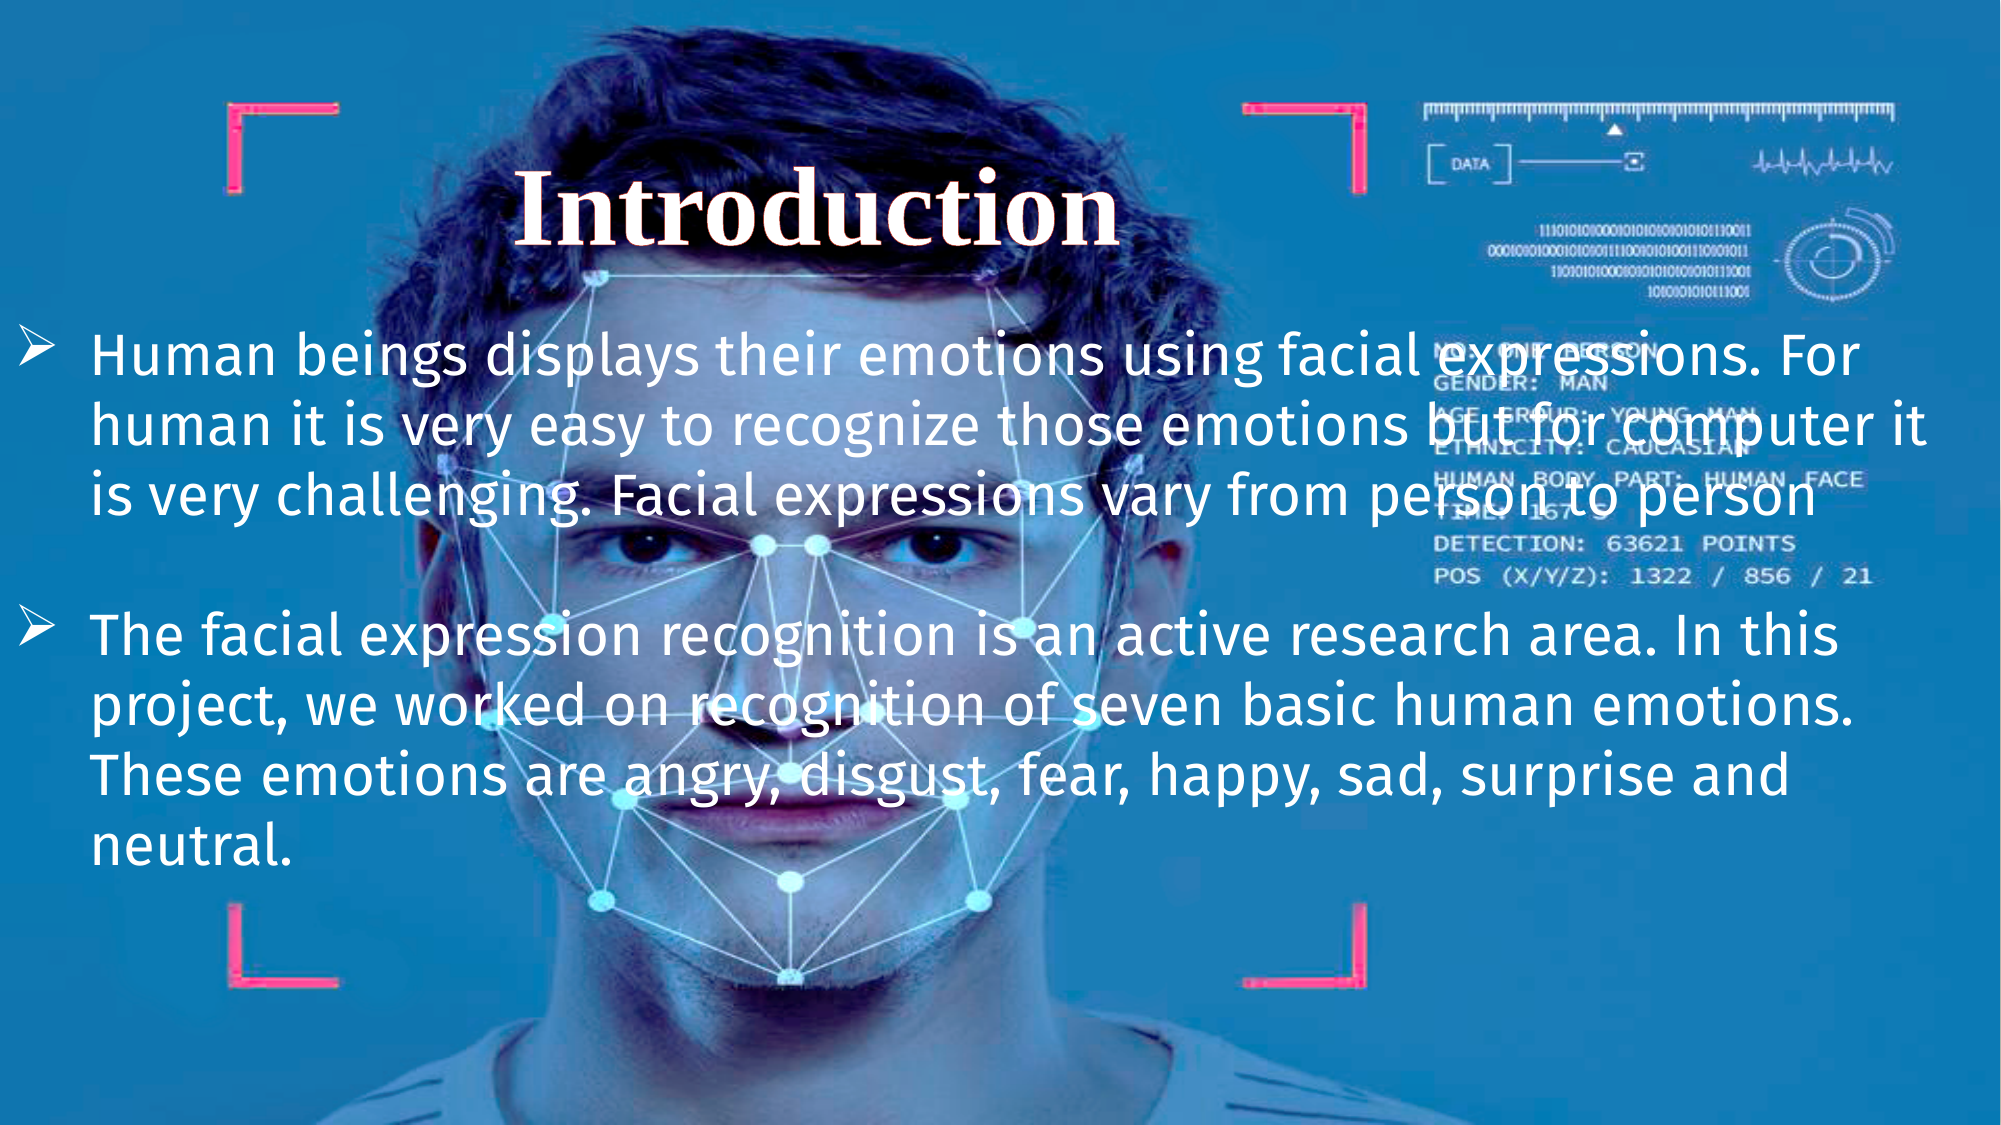

Human beings displays their emotions using facial expressions. For human it is very easy to recognize those emotions but for computer it is very challenging. Facial expressions vary from person to person

The facial expression recognition is an active research area. In this project, we worked on recognition of seven basic human emotions. These emotions are angry, disgust, fear, happy, sad, surprise and neutral.
# Introduction